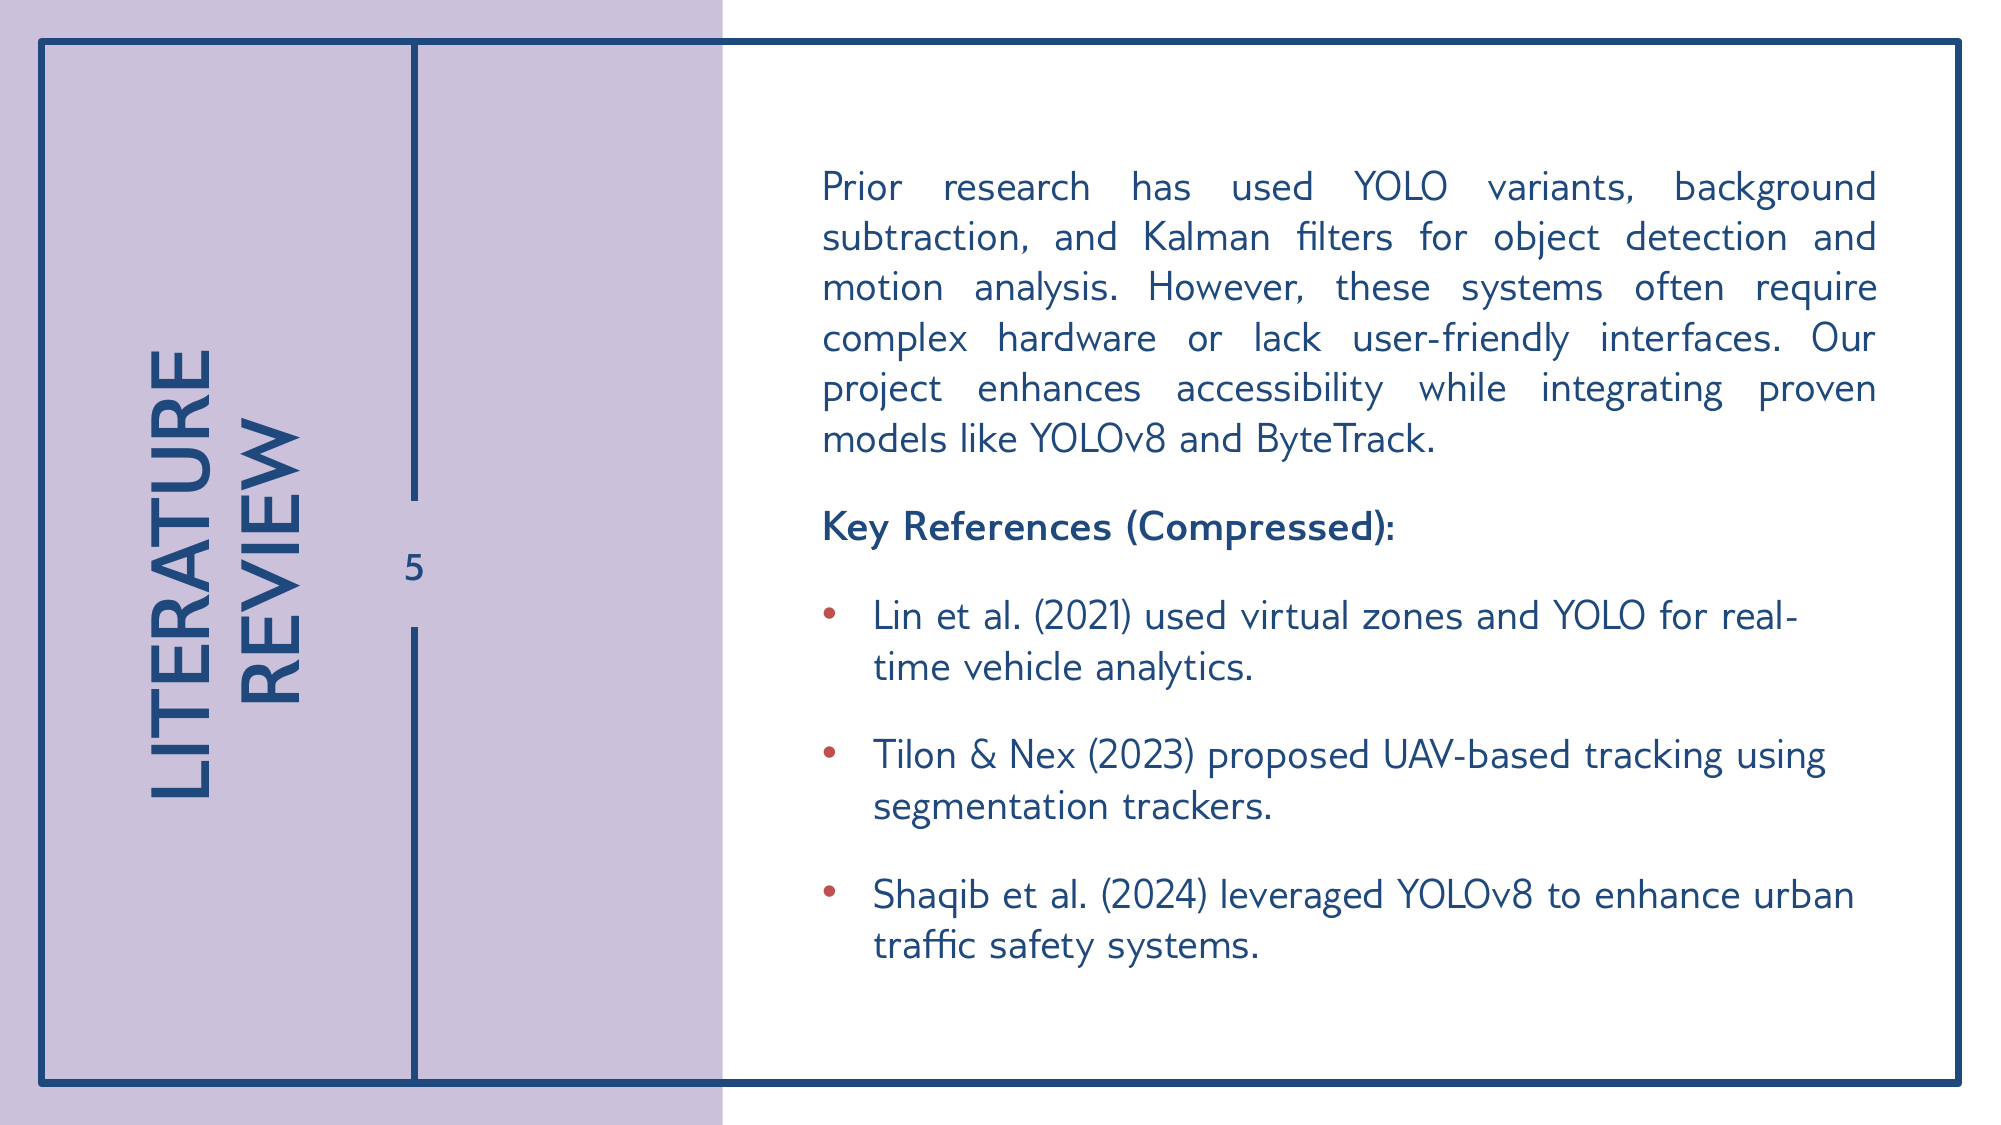

Prior research has used YOLO variants, background subtraction, and Kalman filters for object detection and motion analysis. However, these systems often require complex hardware or lack user-friendly interfaces. Our project enhances accessibility while integrating proven models like YOLOv8 and ByteTrack.
Key References (Compressed):
Lin et al. (2021) used virtual zones and YOLO for real-time vehicle analytics.
Tilon & Nex (2023) proposed UAV-based tracking using segmentation trackers.
Shaqib et al. (2024) leveraged YOLOv8 to enhance urban traffic safety systems.
# Literature Review
5